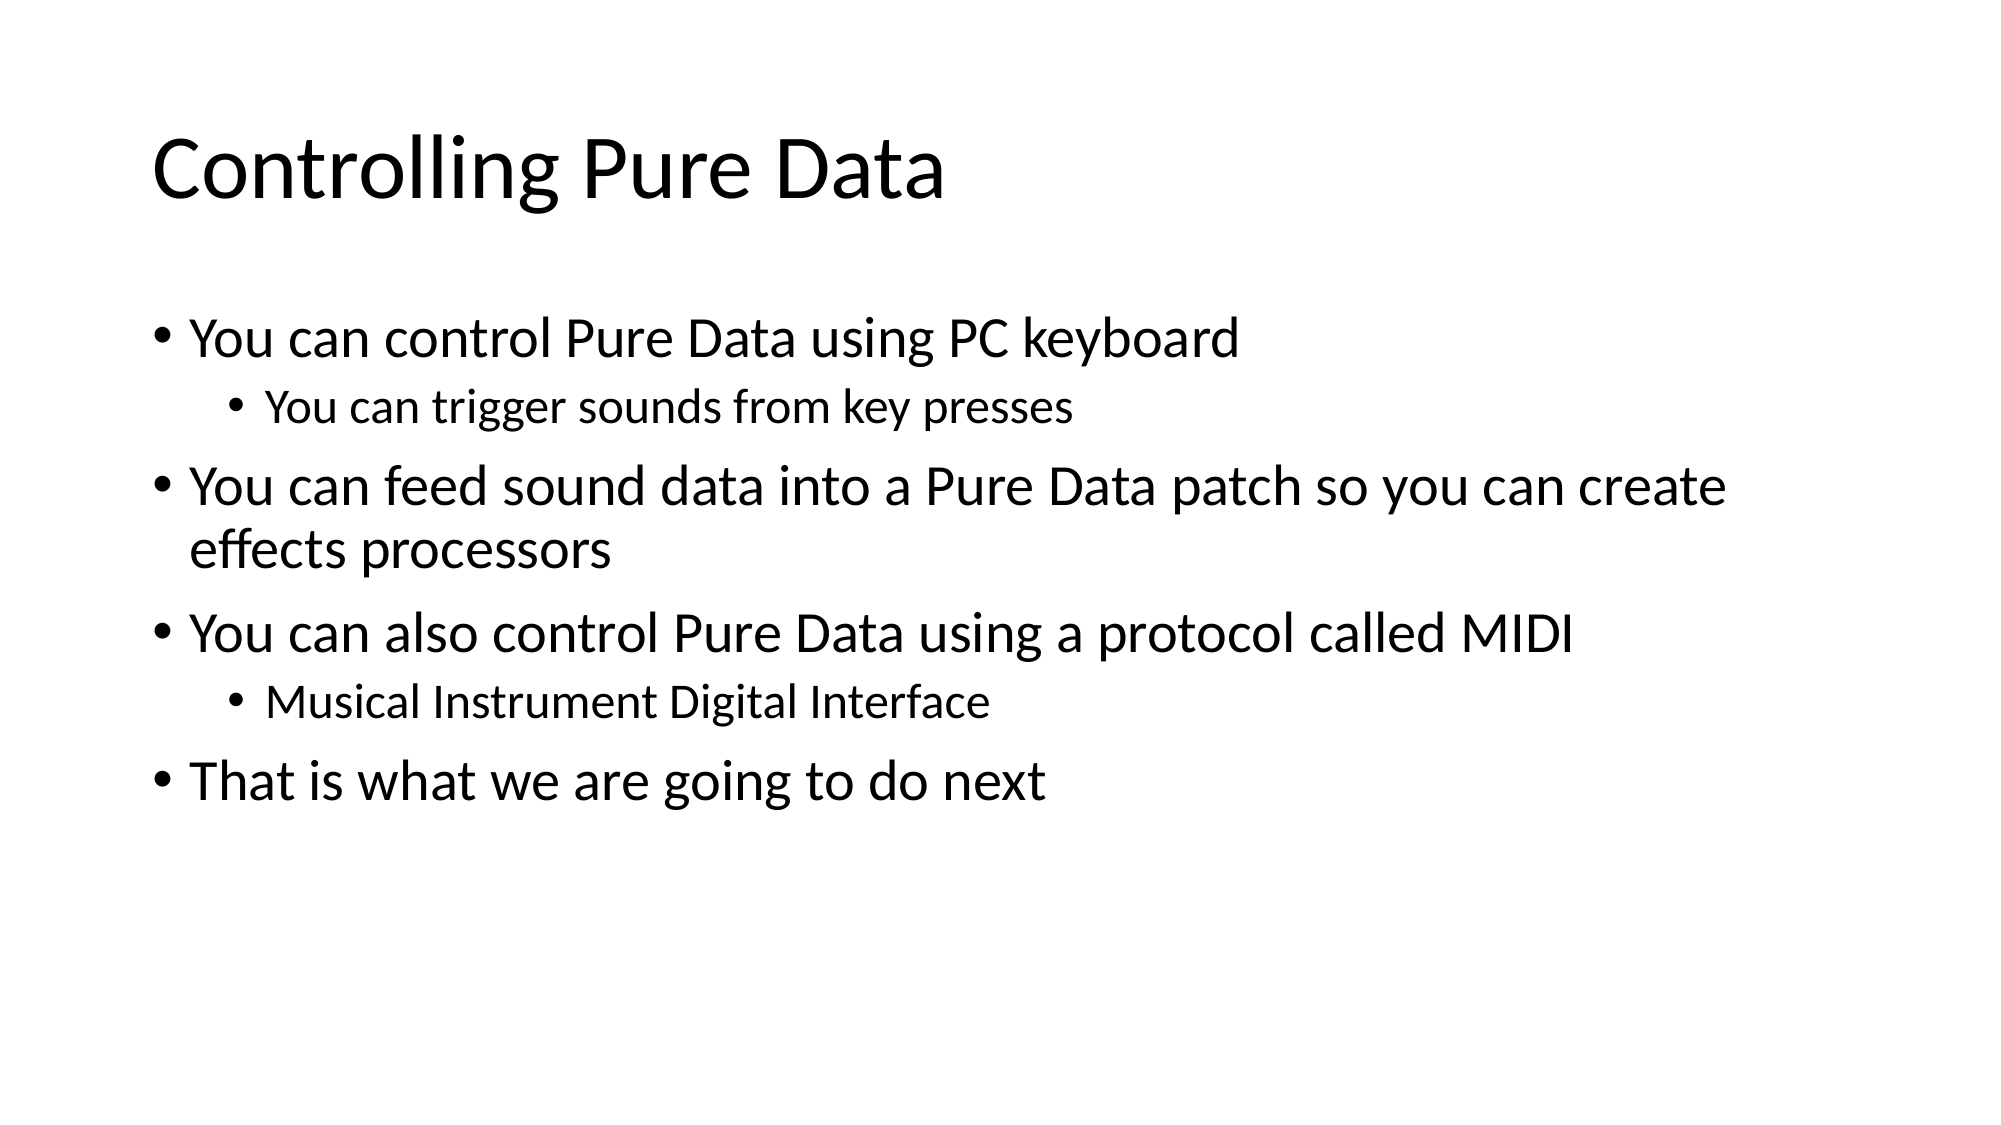

# Controlling Pure Data
You can control Pure Data using PC keyboard
You can trigger sounds from key presses
You can feed sound data into a Pure Data patch so you can create effects processors
You can also control Pure Data using a protocol called MIDI
Musical Instrument Digital Interface
That is what we are going to do next